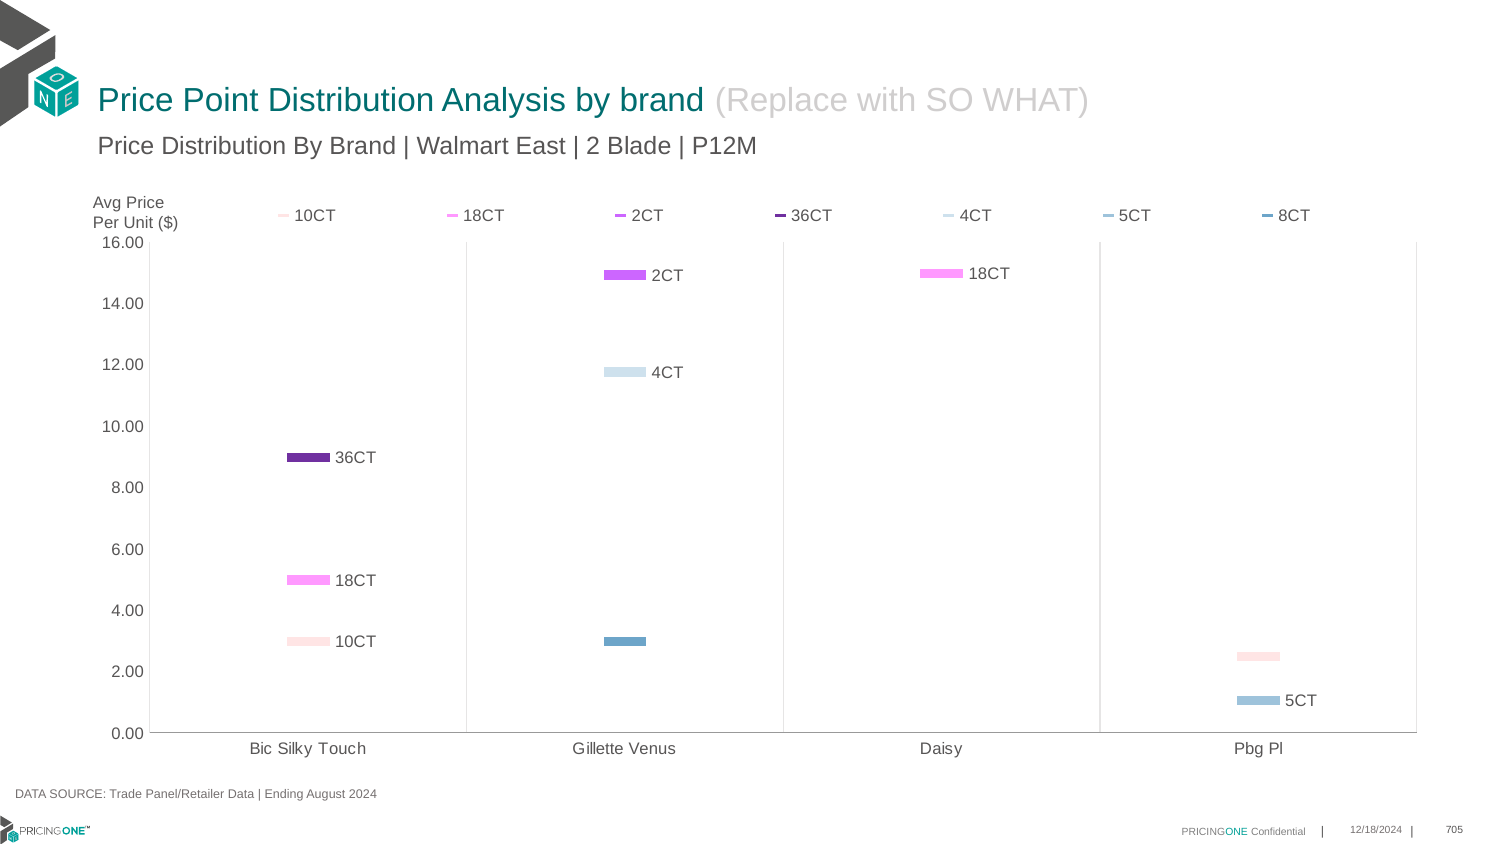

# Price Point Distribution Analysis by brand (Replace with SO WHAT)
Price Distribution By Brand | Walmart East | 2 Blade | P12M

### Chart

| Category | 10CT | 18CT | 2CT | 36CT | 4CT | 5CT | 8CT |
|---|---|---|---|---|---|---|---|
| Bic Silky Touch | 2.9700458588915297 | 4.978554683337477 | None | 8.96439449187079 | None | None | None |
| Gillette Venus | None | None | 14.920137883488453 | None | 11.755805383523821 | None | 2.970078126497212 |
| Daisy | None | 14.97101525790613 | None | None | None | None | None |
| Pbg Pl | 2.4800074764284825 | None | None | None | None | 1.060782909410874 | None |
Avg Price
Per Unit ($)
DATA SOURCE: Trade Panel/Retailer Data | Ending August 2024
12/18/2024
705